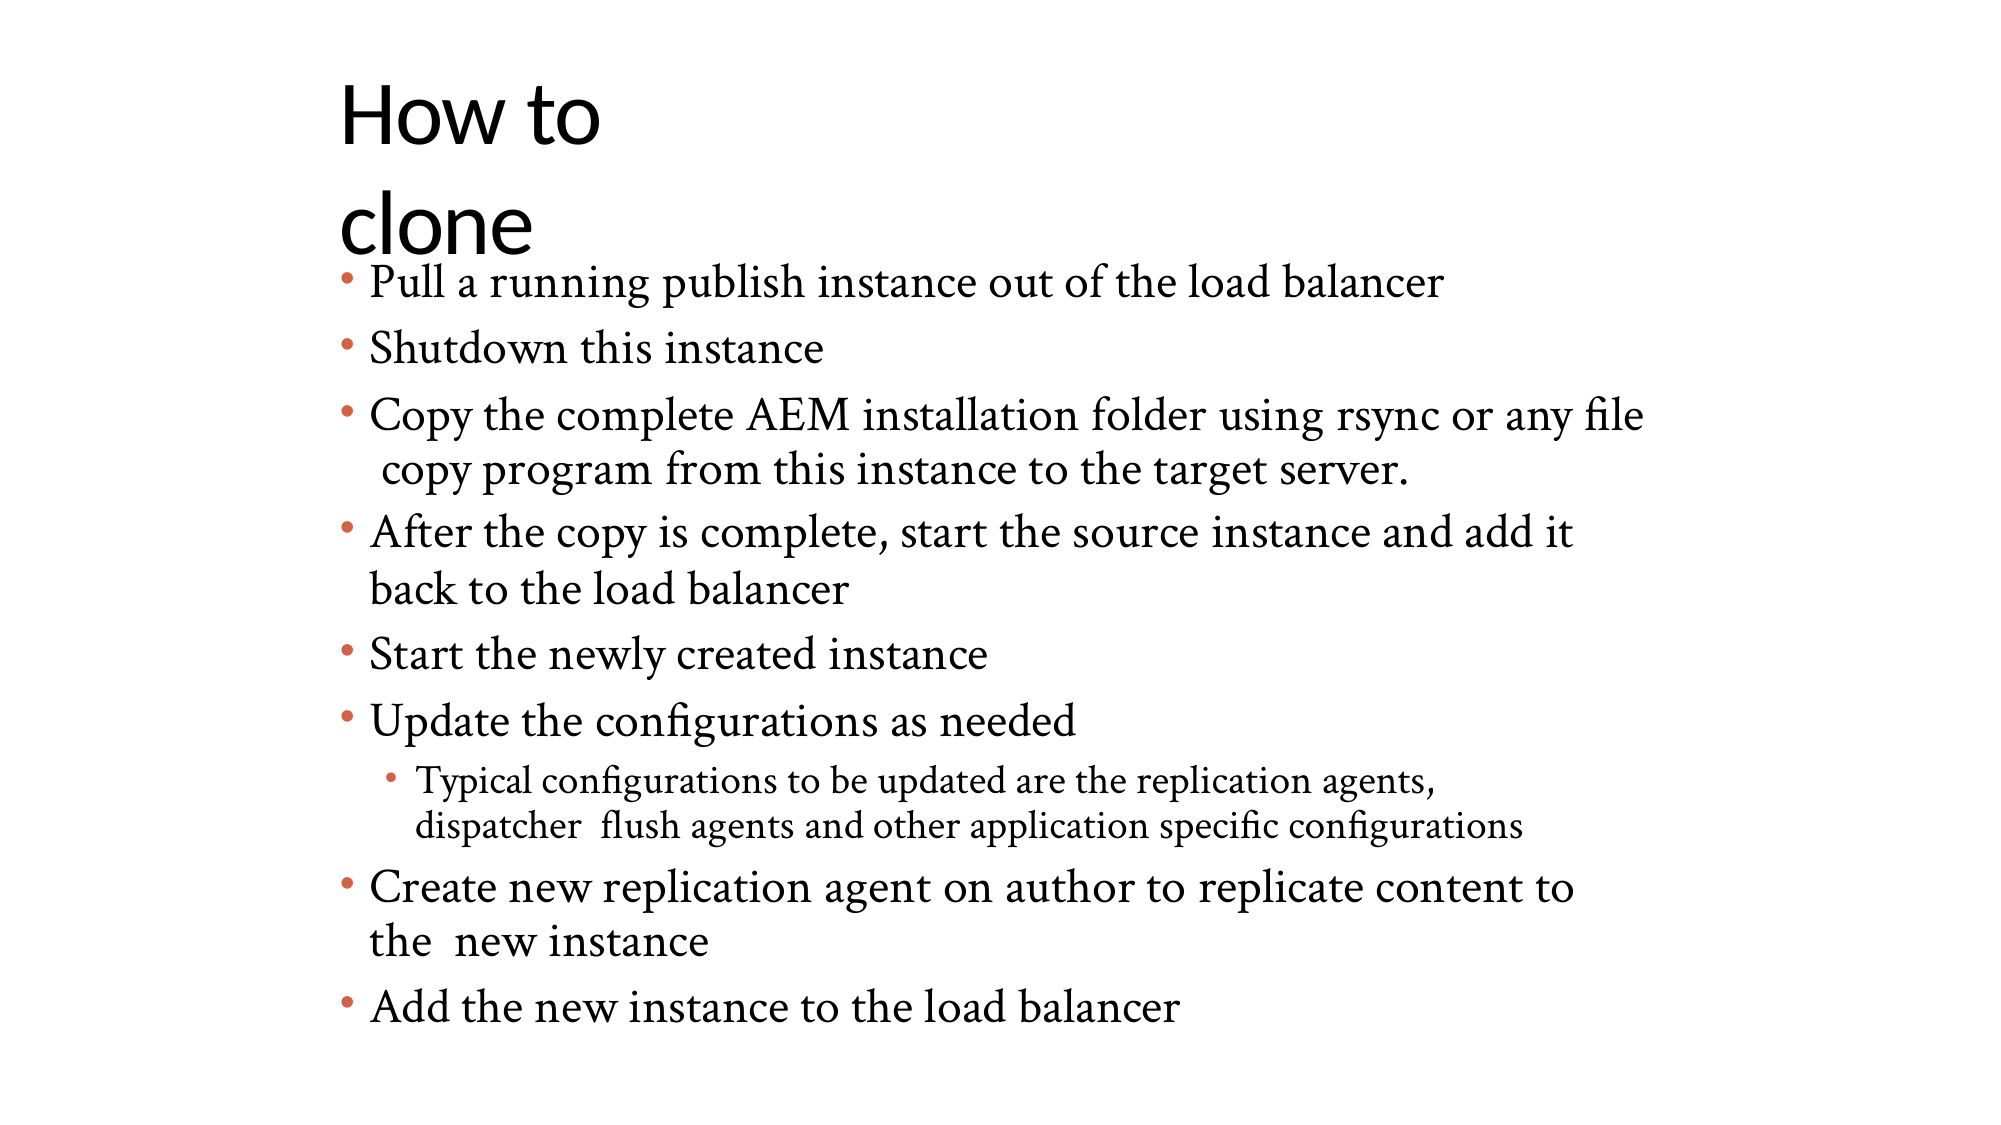

# How to clone
Pull a running publish instance out of the load balancer
Shutdown this instance
Copy the complete AEM installation folder using rsync or any file  copy program from this instance to the target server.
After the copy is complete, start the source instance and add it
back to the load balancer
Start the newly created instance
Update the configurations as needed
Typical configurations to be updated are the replication agents, dispatcher  flush agents and other application specific configurations
Create new replication agent on author to replicate content to the  new instance
Add the new instance to the load balancer